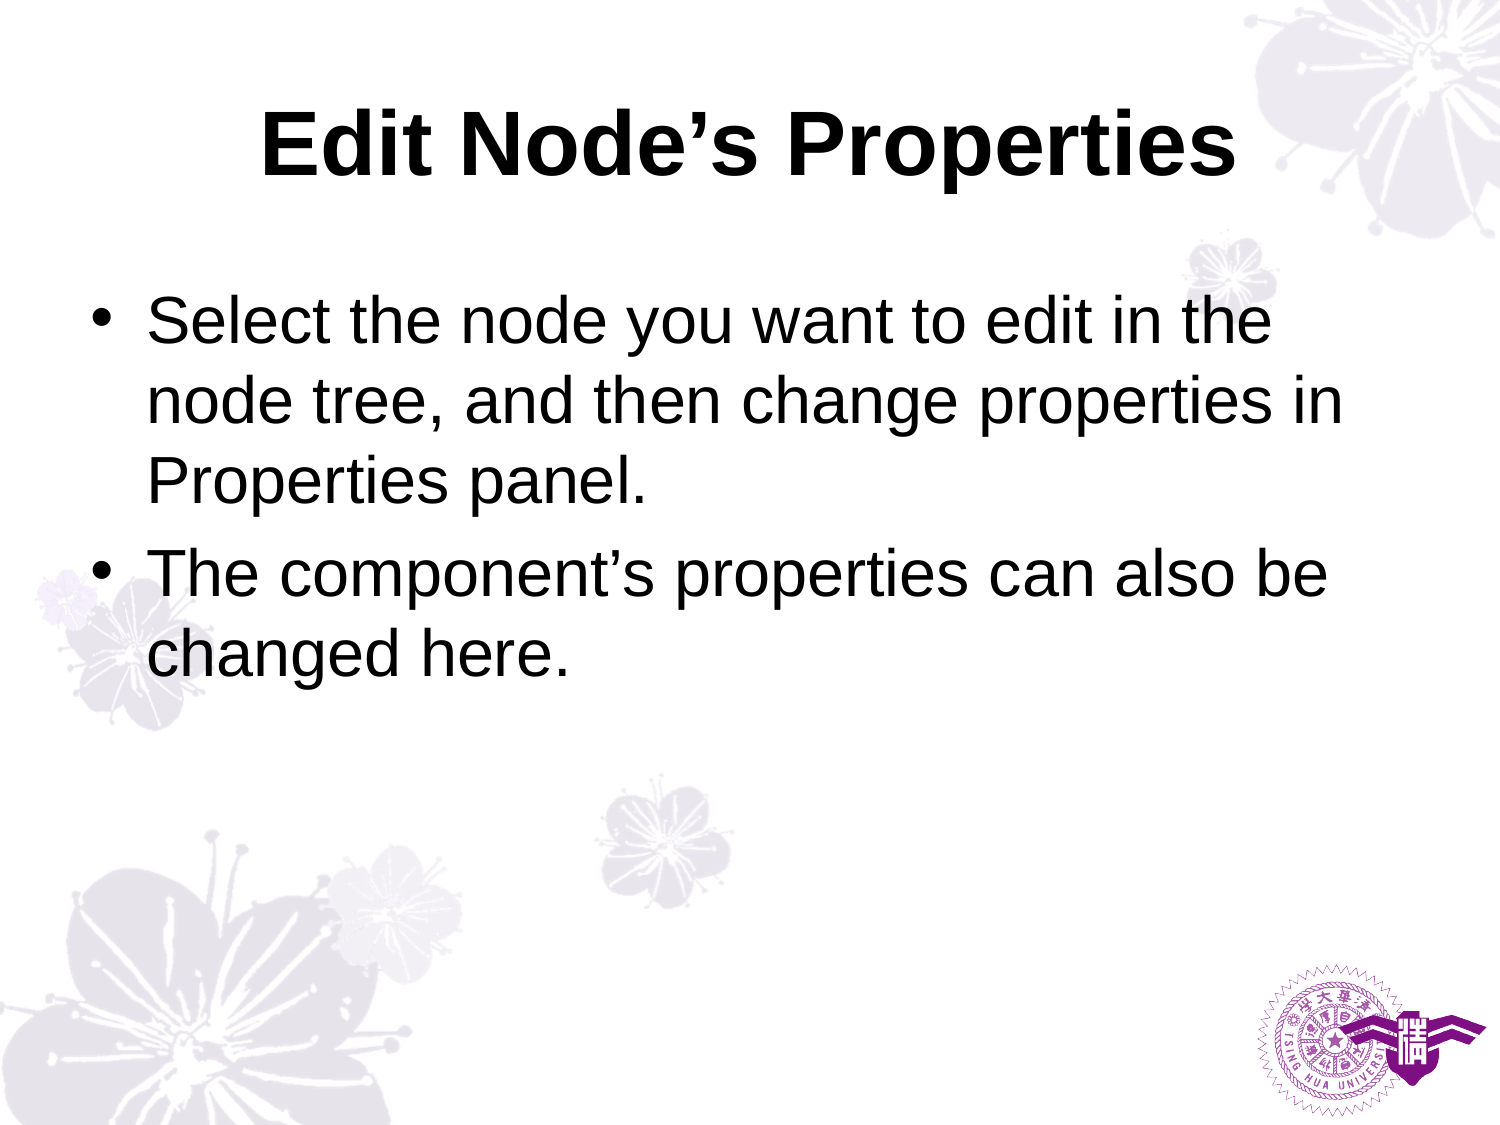

# Edit Node’s Properties
Select the node you want to edit in the node tree, and then change properties in Properties panel.
The component’s properties can also be changed here.